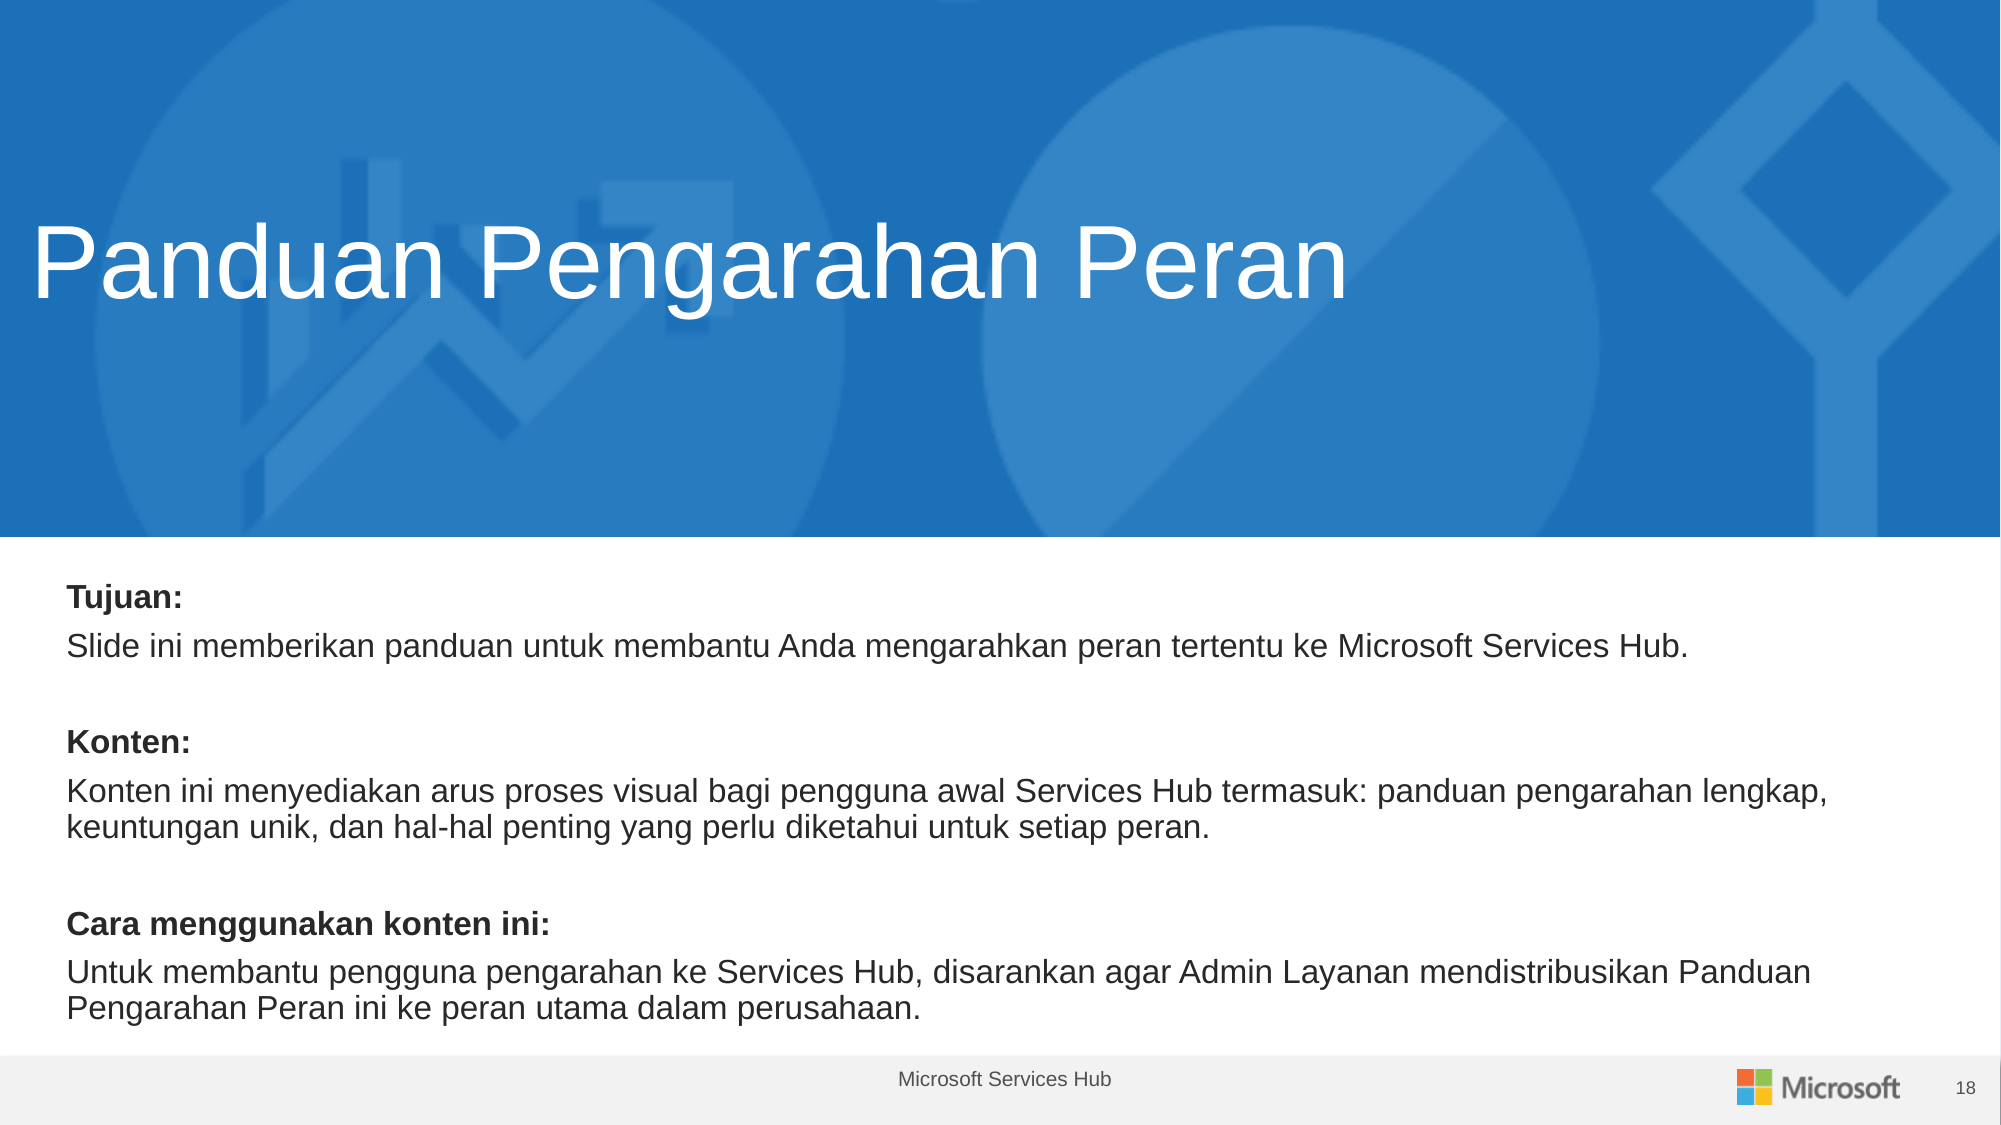

Panduan Pengarahan Peran
Tujuan:
Slide ini memberikan panduan untuk membantu Anda mengarahkan peran tertentu ke Microsoft Services Hub.

Konten:
Konten ini menyediakan arus proses visual bagi pengguna awal Services Hub termasuk: panduan pengarahan lengkap, keuntungan unik, dan hal-hal penting yang perlu diketahui untuk setiap peran.

Cara menggunakan konten ini:
Untuk membantu pengguna pengarahan ke Services Hub, disarankan agar Admin Layanan mendistribusikan Panduan Pengarahan Peran ini ke peran utama dalam perusahaan.
18